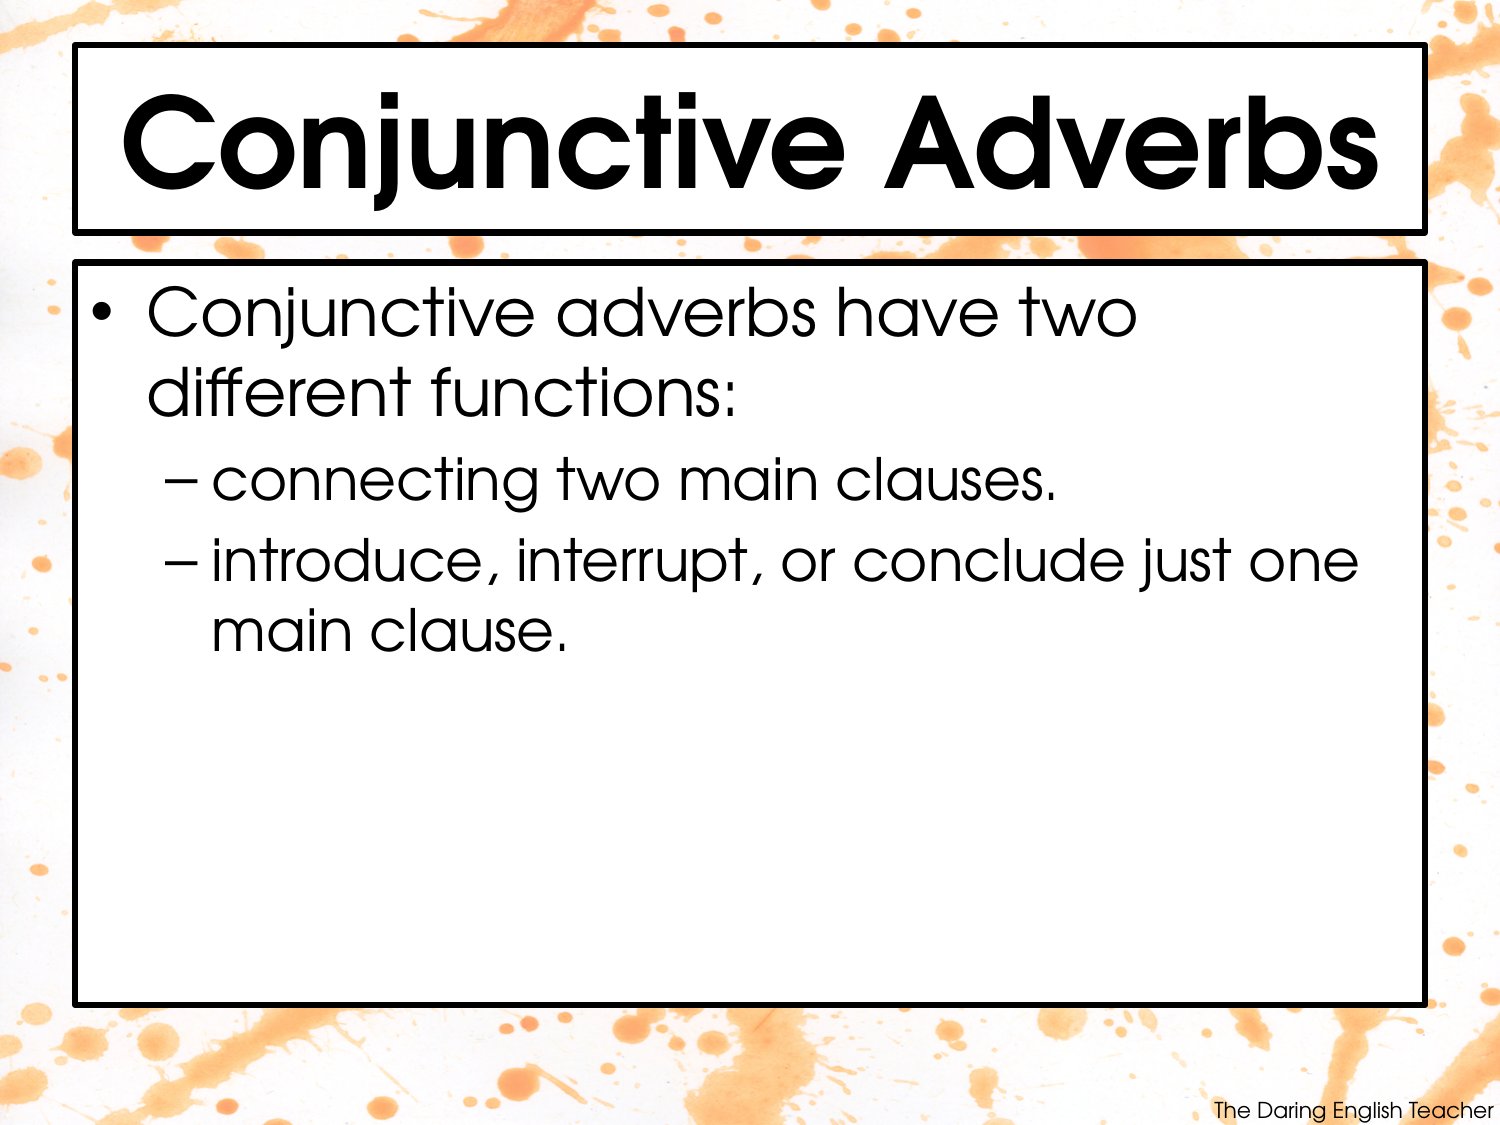

# Conjunctive Adverbs
Conjunctive adverbs have two different functions:
connecting two main clauses.
introduce, interrupt, or conclude just one main clause.